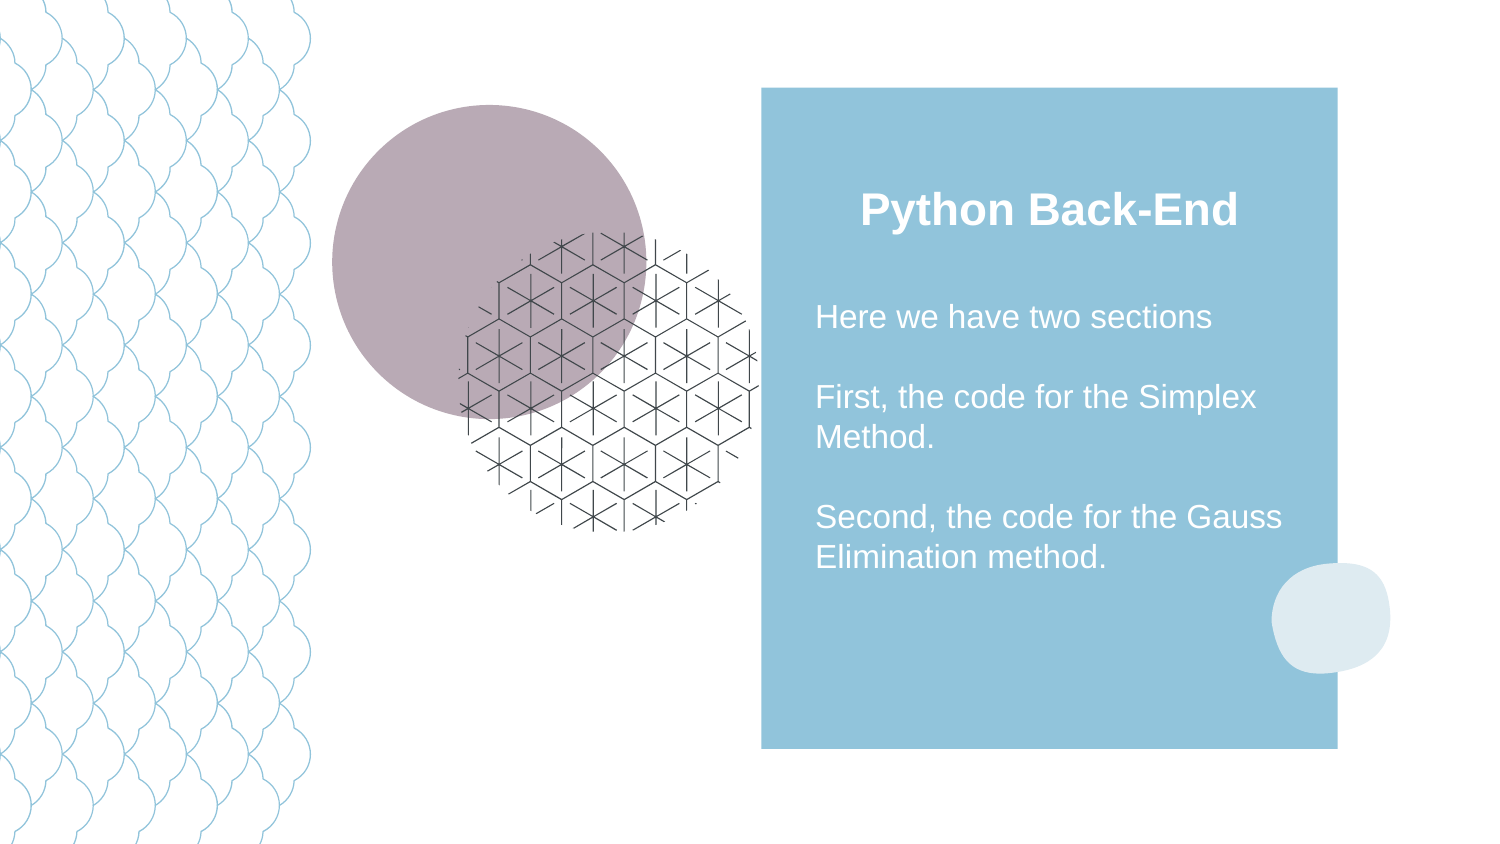

Python Back-End

Here we have two sections

First, the code for the Simplex Method.

Second, the code for the Gauss Elimination method.